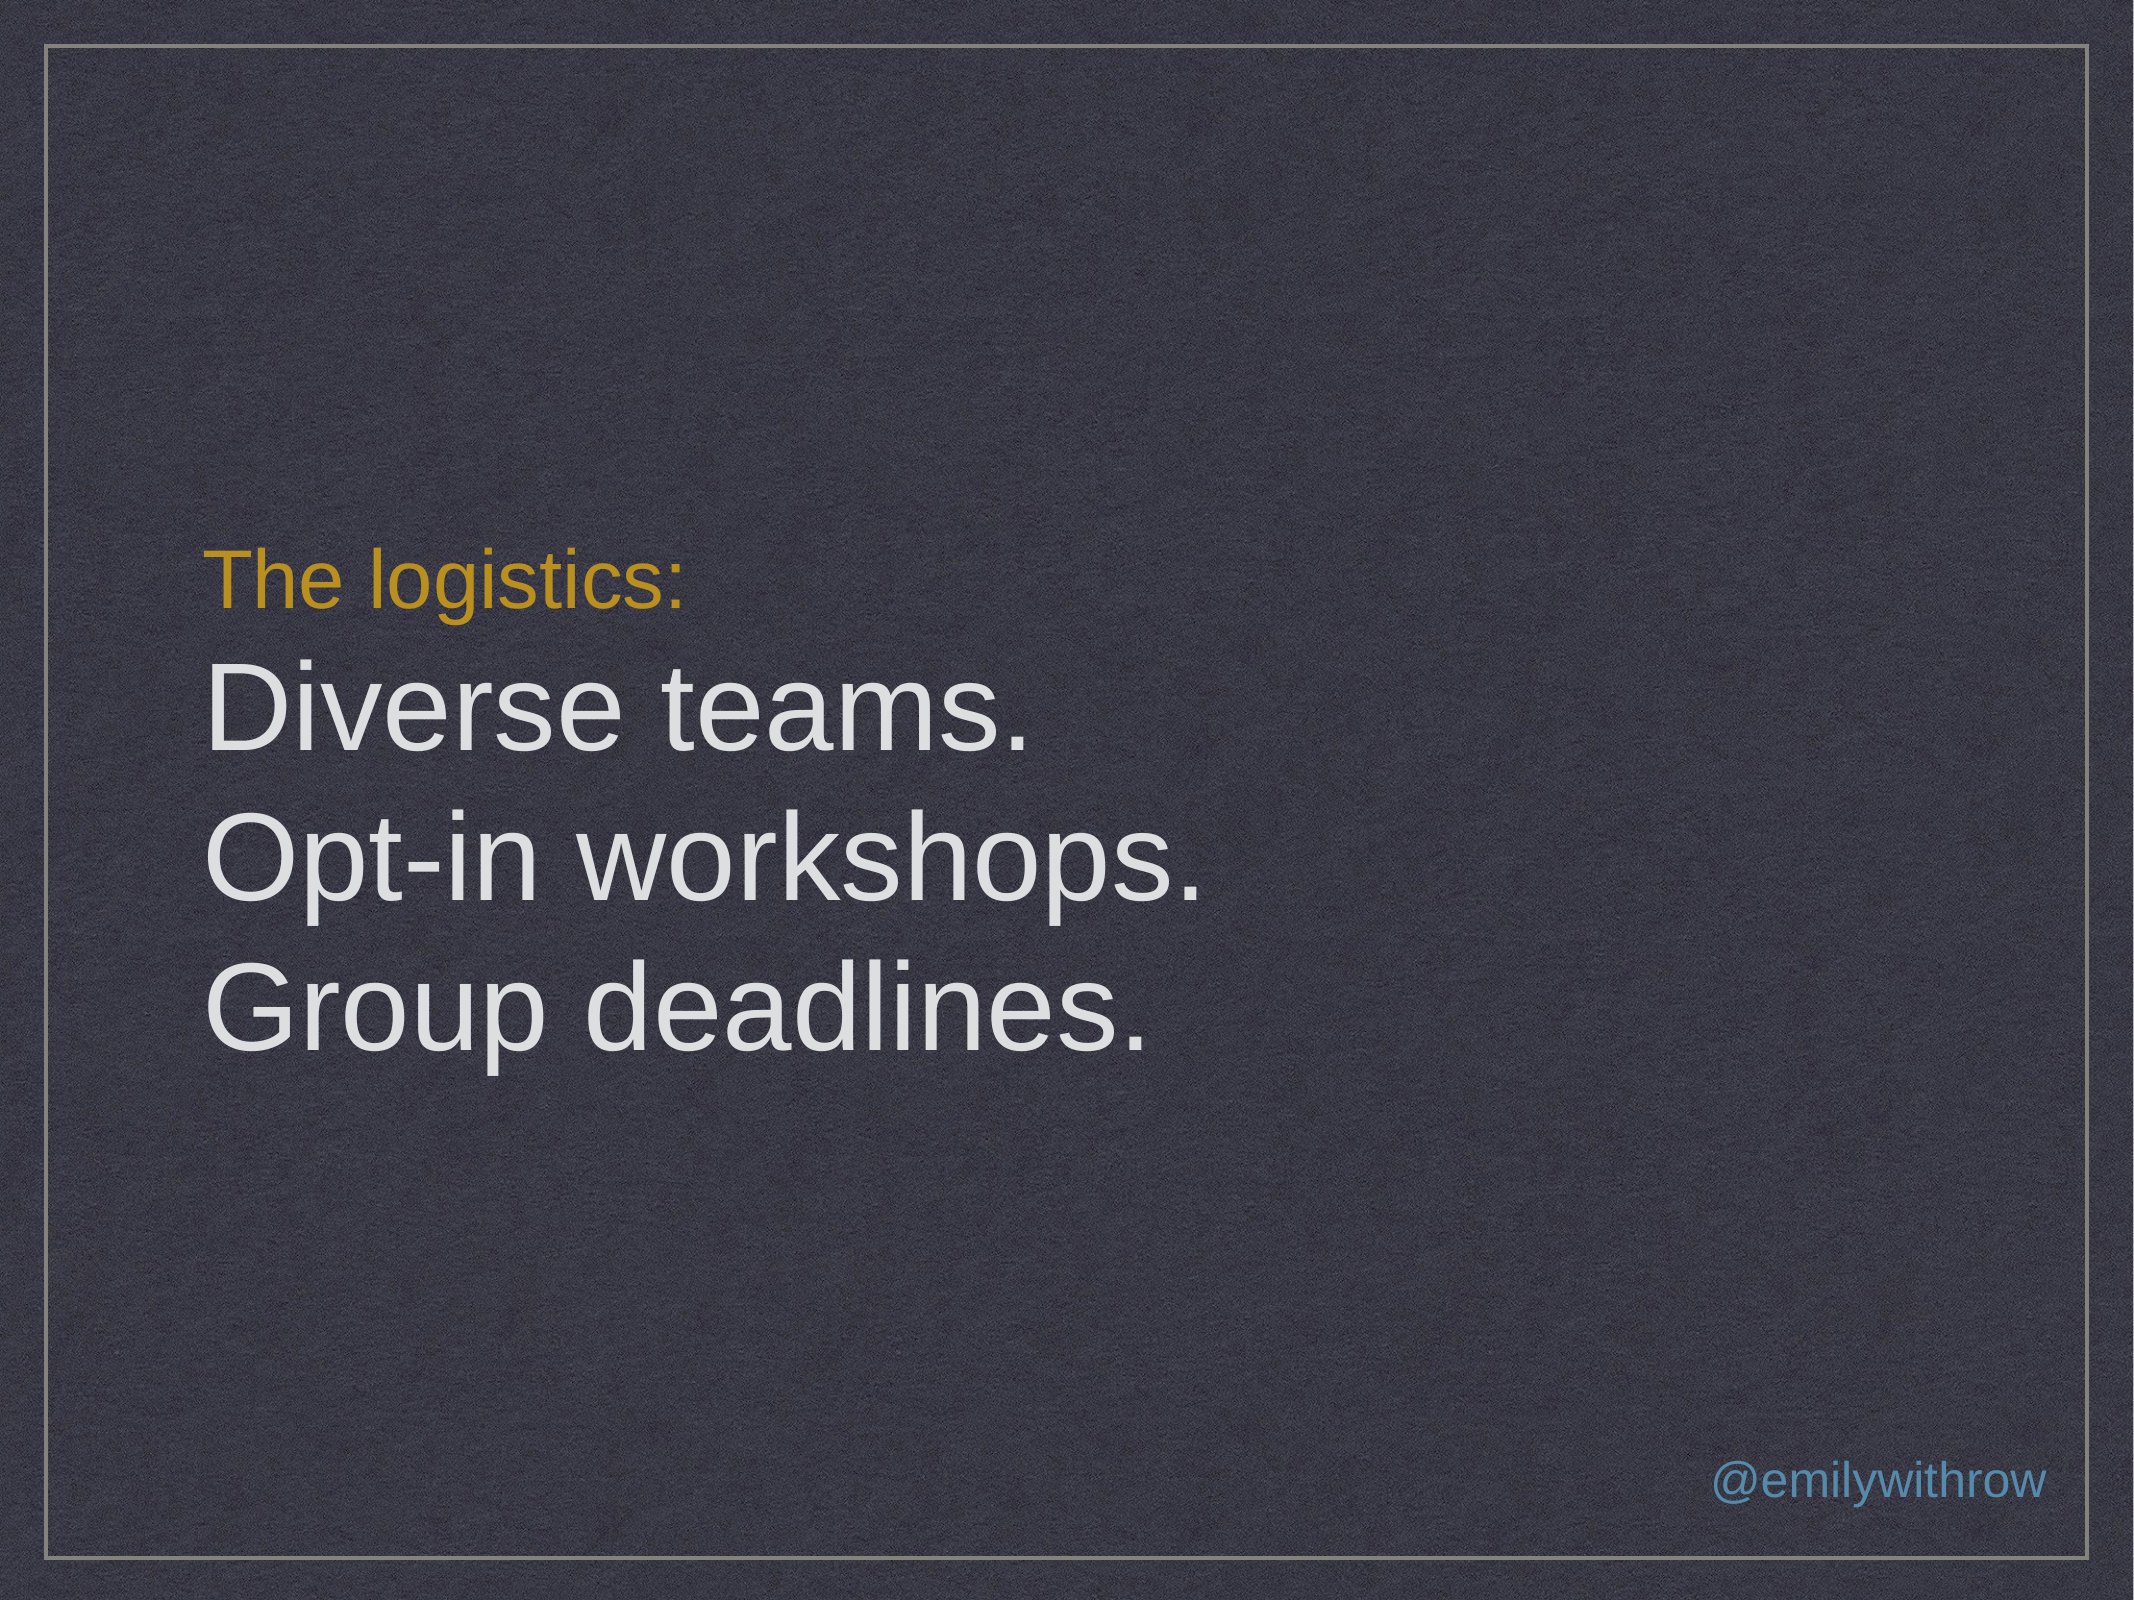

# The logistics:
Diverse teams.
Opt-in workshops.
Group deadlines.